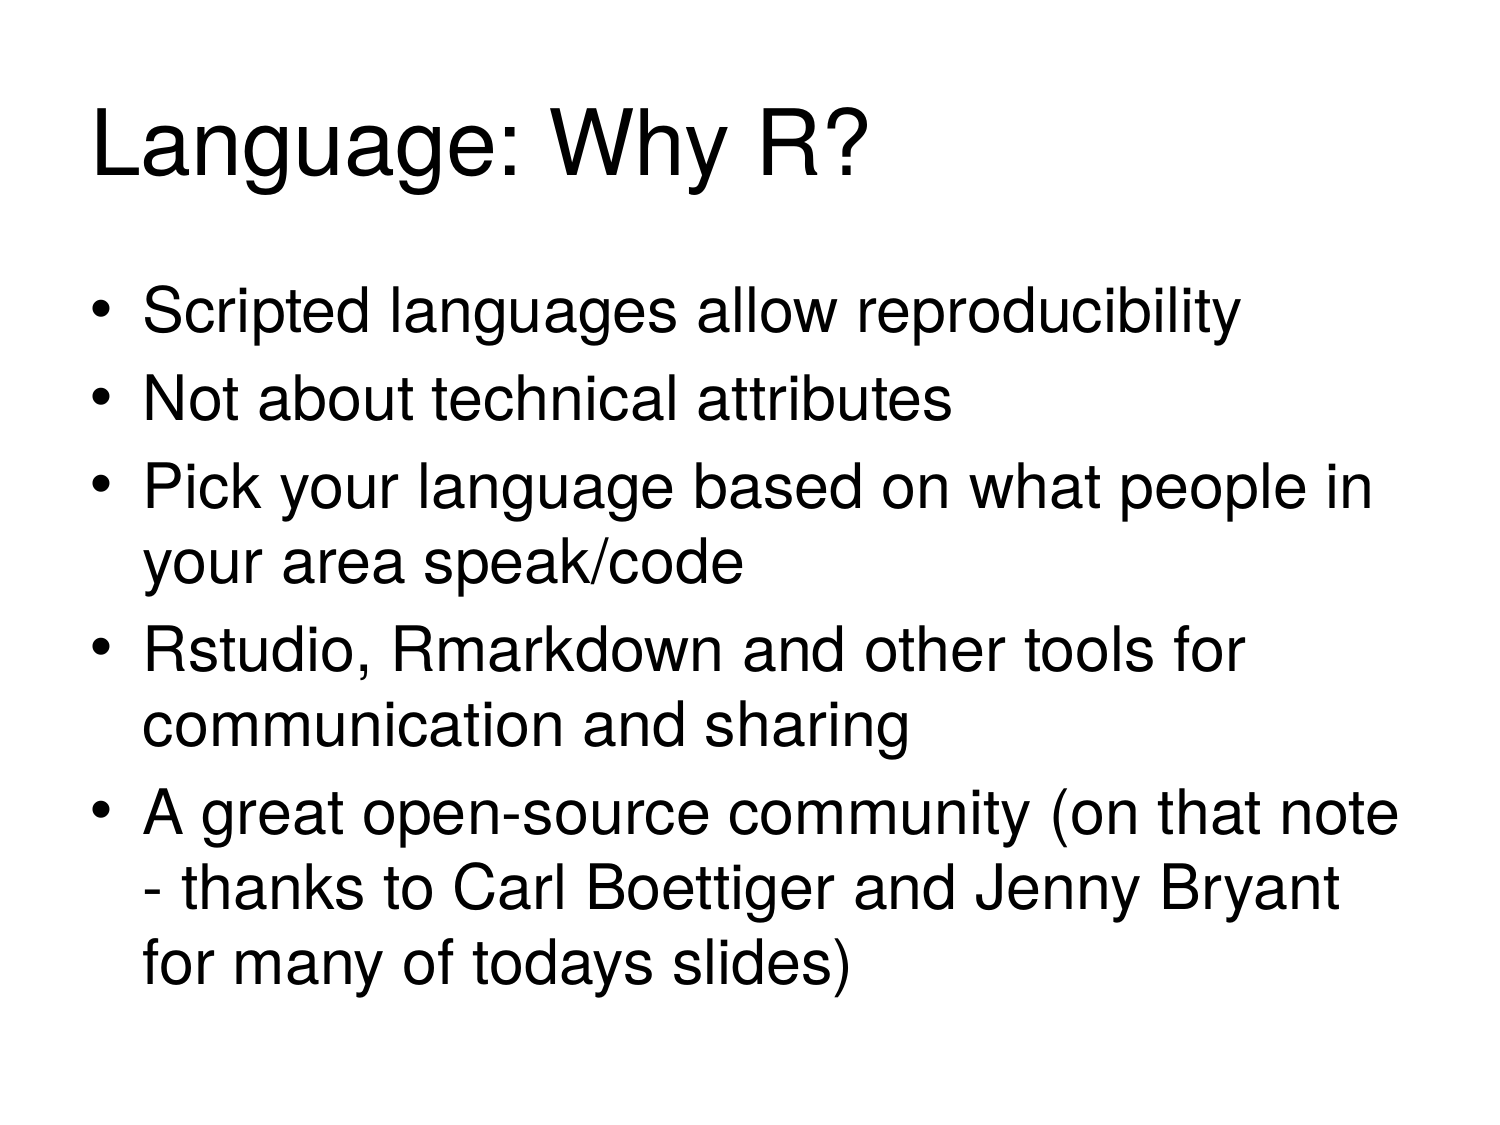

# Language: Why R?
Scripted languages allow reproducibility
Not about technical attributes
Pick your language based on what people in your area speak/code
Rstudio, Rmarkdown and other tools for communication and sharing
A great open-source community (on that note - thanks to Carl Boettiger and Jenny Bryant for many of todays slides)